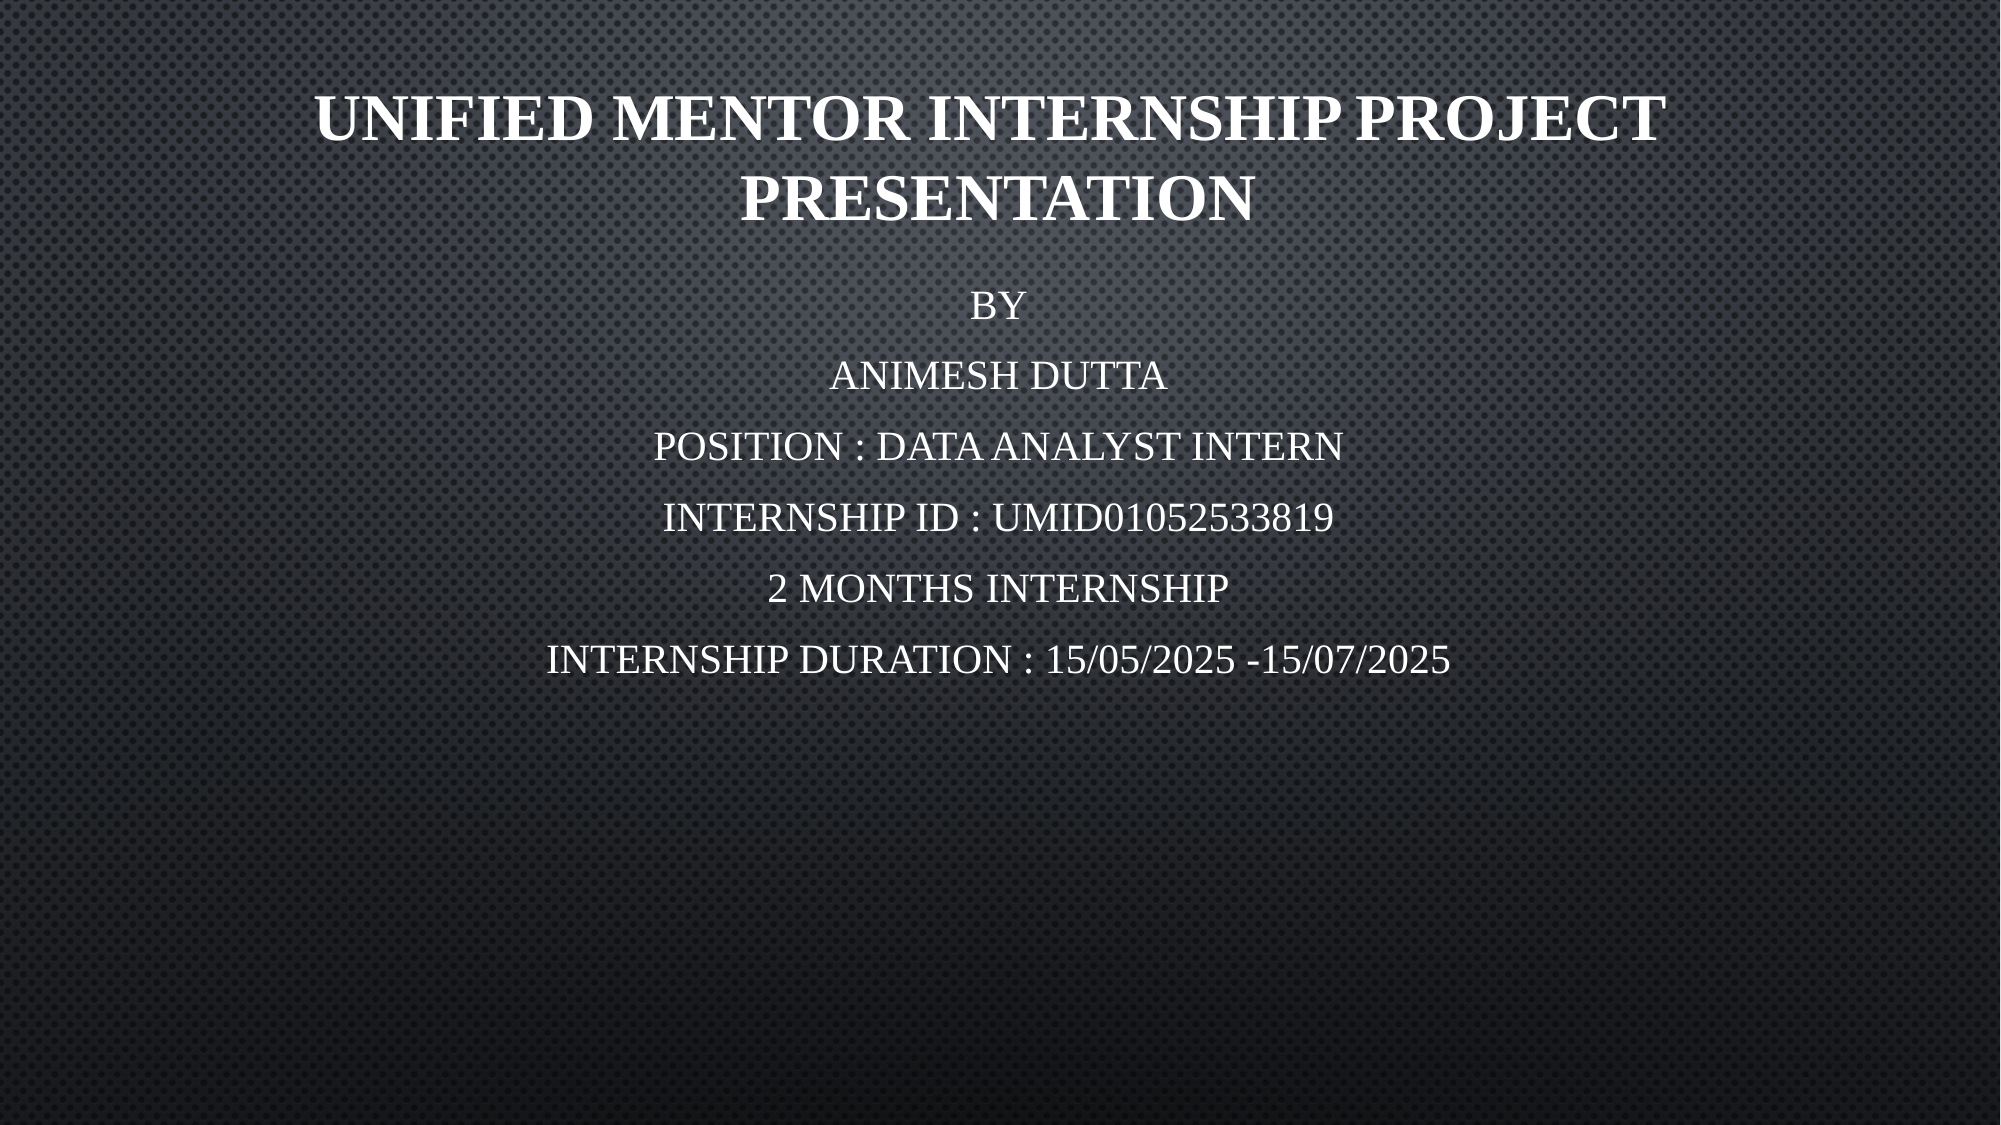

# Unified mentor internship project presentation
BY
ANIMESH DUTTA
POSITION : DATA ANALYST INTERN
INTERNSHIP ID : UMID01052533819
2 MONTHS INTERNSHIP
INTERNSHIP DURATION : 15/05/2025 -15/07/2025